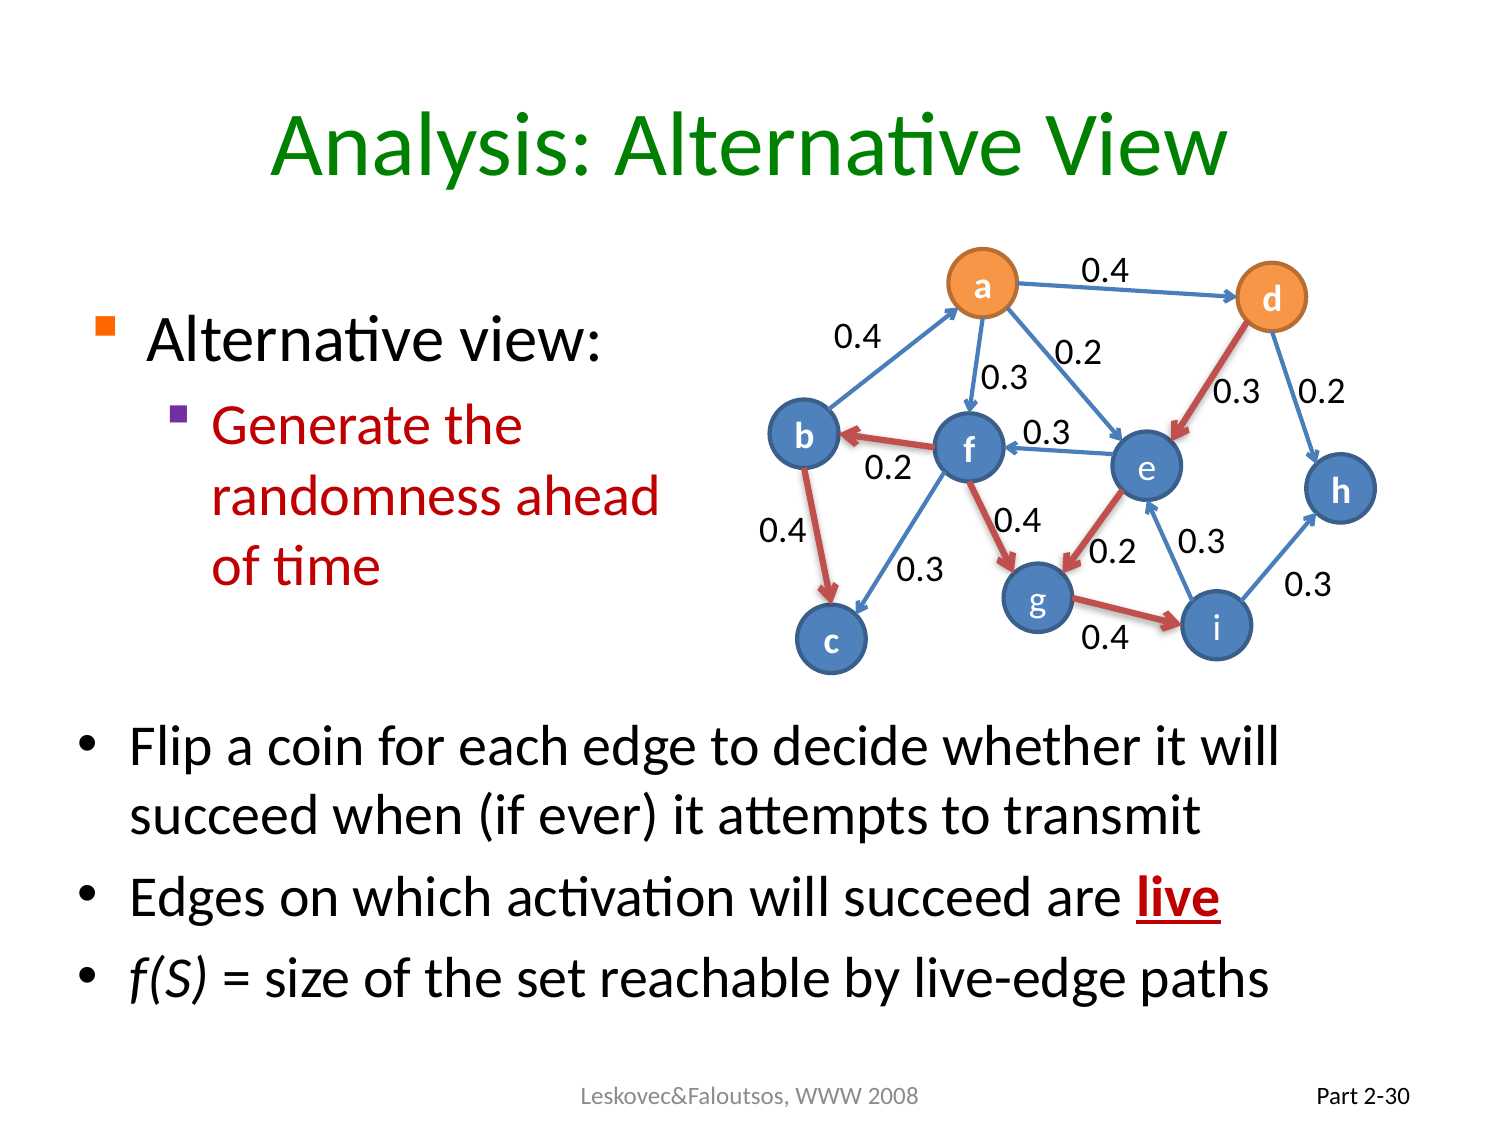

# Analysis: Alternative View
0.4
a
d
Alternative view:
Generate the randomness ahead of time
0.4
0.2
0.3
0.3
0.2
b
0.3
f
e
0.2
h
0.4
0.4
0.3
0.2
0.3
0.3
g
i
c
0.4
Flip a coin for each edge to decide whether it will succeed when (if ever) it attempts to transmit
Edges on which activation will succeed are live
f(S) = size of the set reachable by live-edge paths
Leskovec&Faloutsos, WWW 2008
Part 2-30